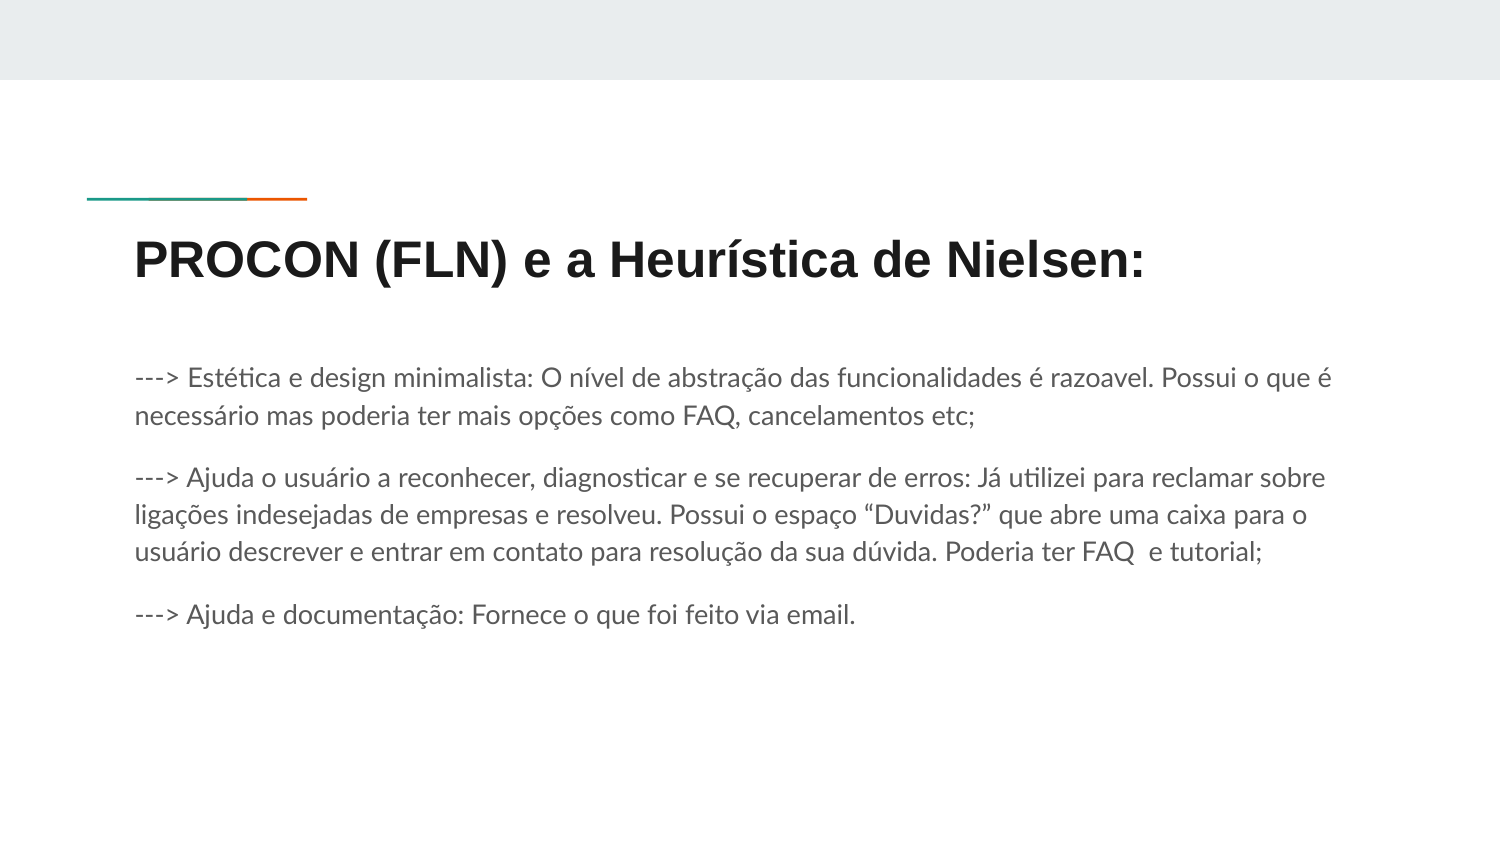

# PROCON (FLN) e a Heurística de Nielsen:
---> Estética e design minimalista: O nível de abstração das funcionalidades é razoavel. Possui o que é necessário mas poderia ter mais opções como FAQ, cancelamentos etc;
---> Ajuda o usuário a reconhecer, diagnosticar e se recuperar de erros: Já utilizei para reclamar sobre ligações indesejadas de empresas e resolveu. Possui o espaço “Duvidas?” que abre uma caixa para o usuário descrever e entrar em contato para resolução da sua dúvida. Poderia ter FAQ  e tutorial;
---> Ajuda e documentação: Fornece o que foi feito via email.